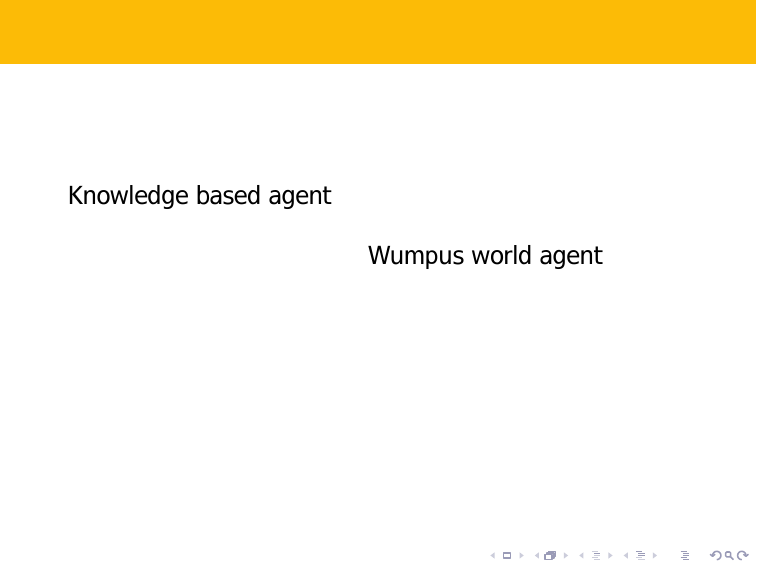

#
Knowledge based agent

		Wumpus world agent